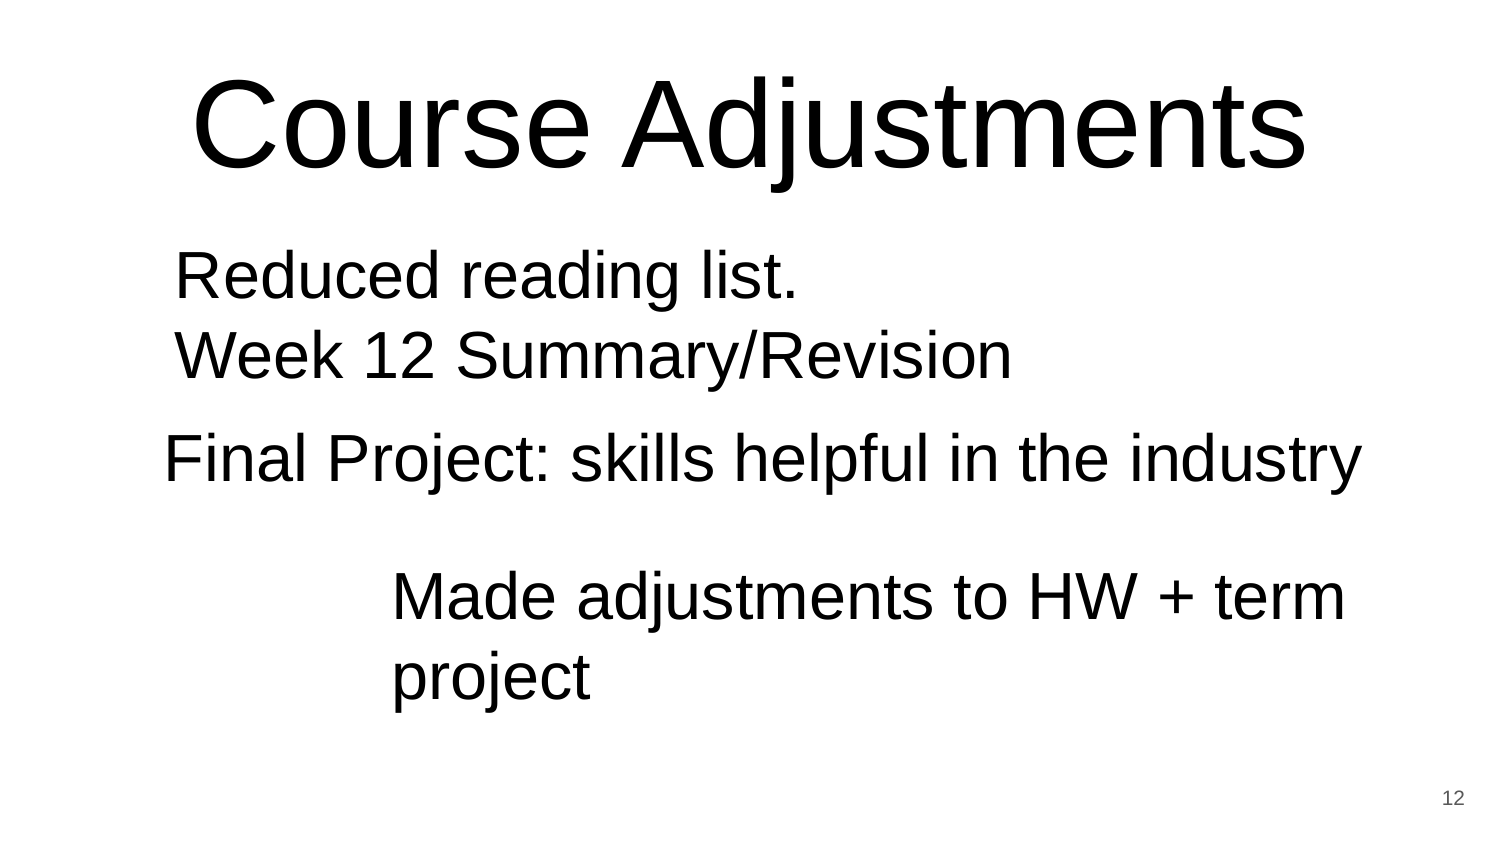

# Course Adjustments
Reduced reading list.
Week 12 Summary/Revision
Final Project: skills helpful in the industry
Made adjustments to HW + term project
12